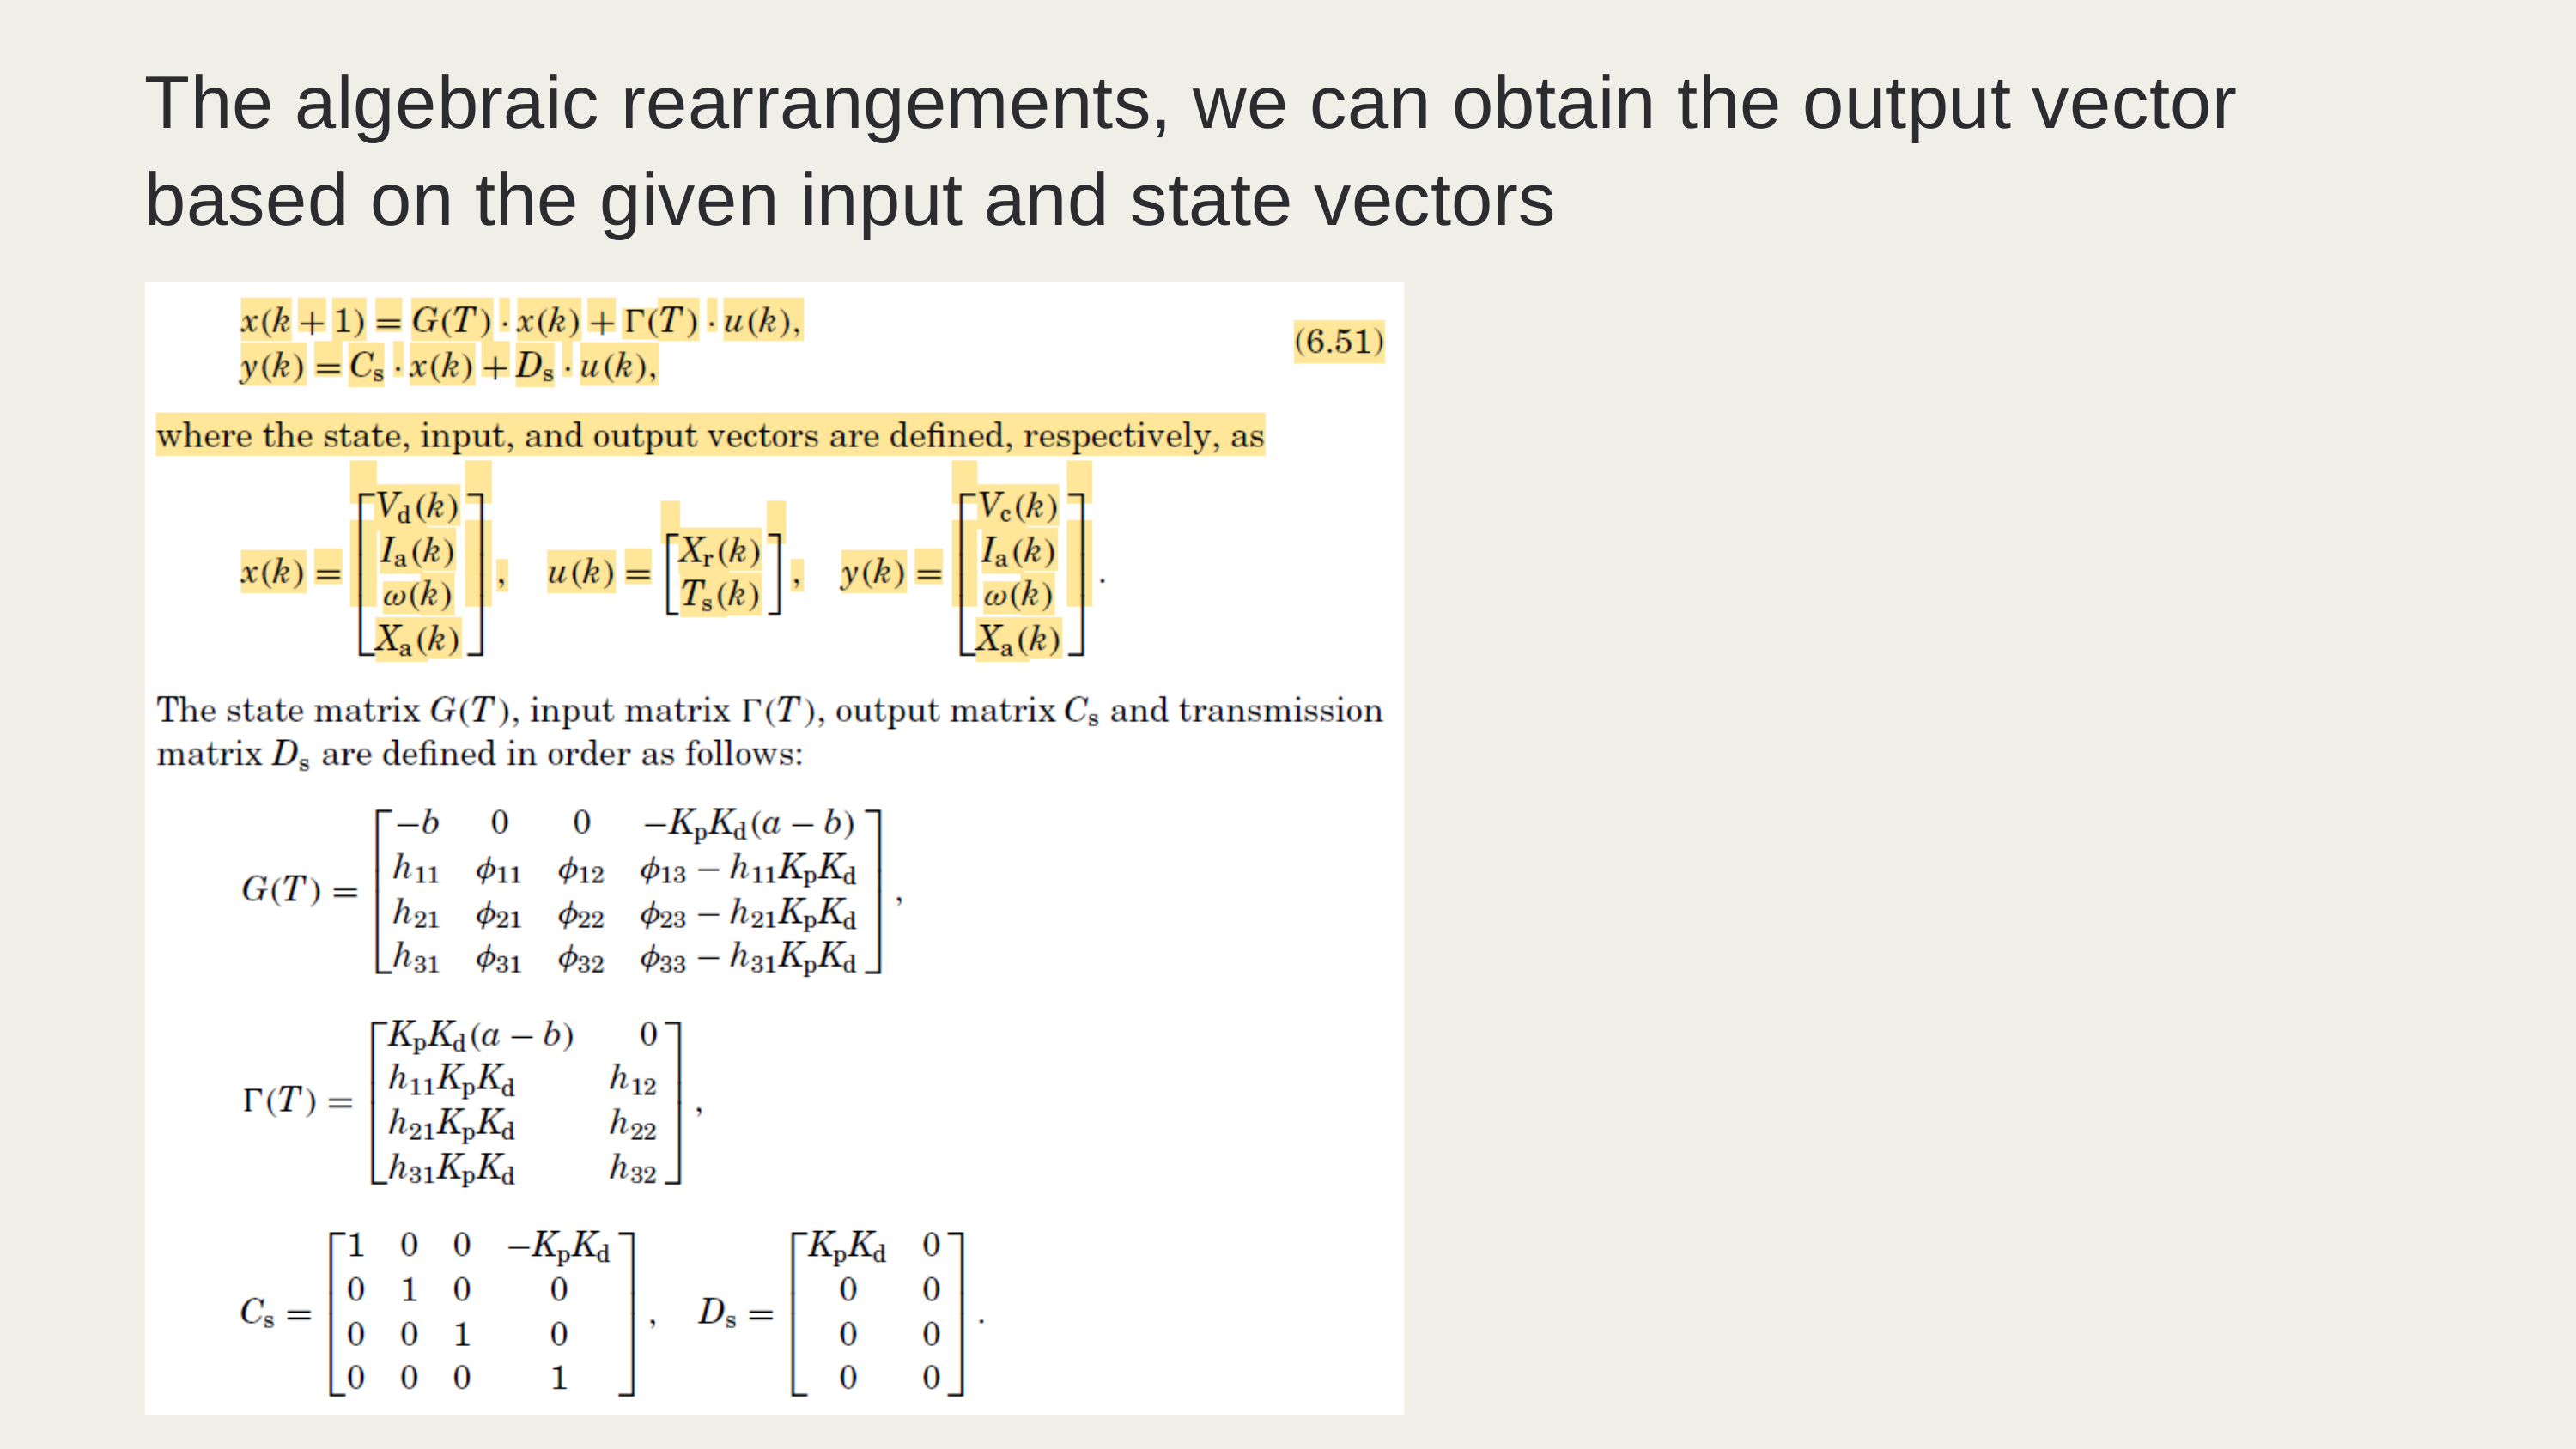

The algebraic rearrangements, we can obtain the output vector based on the given input and state vectors